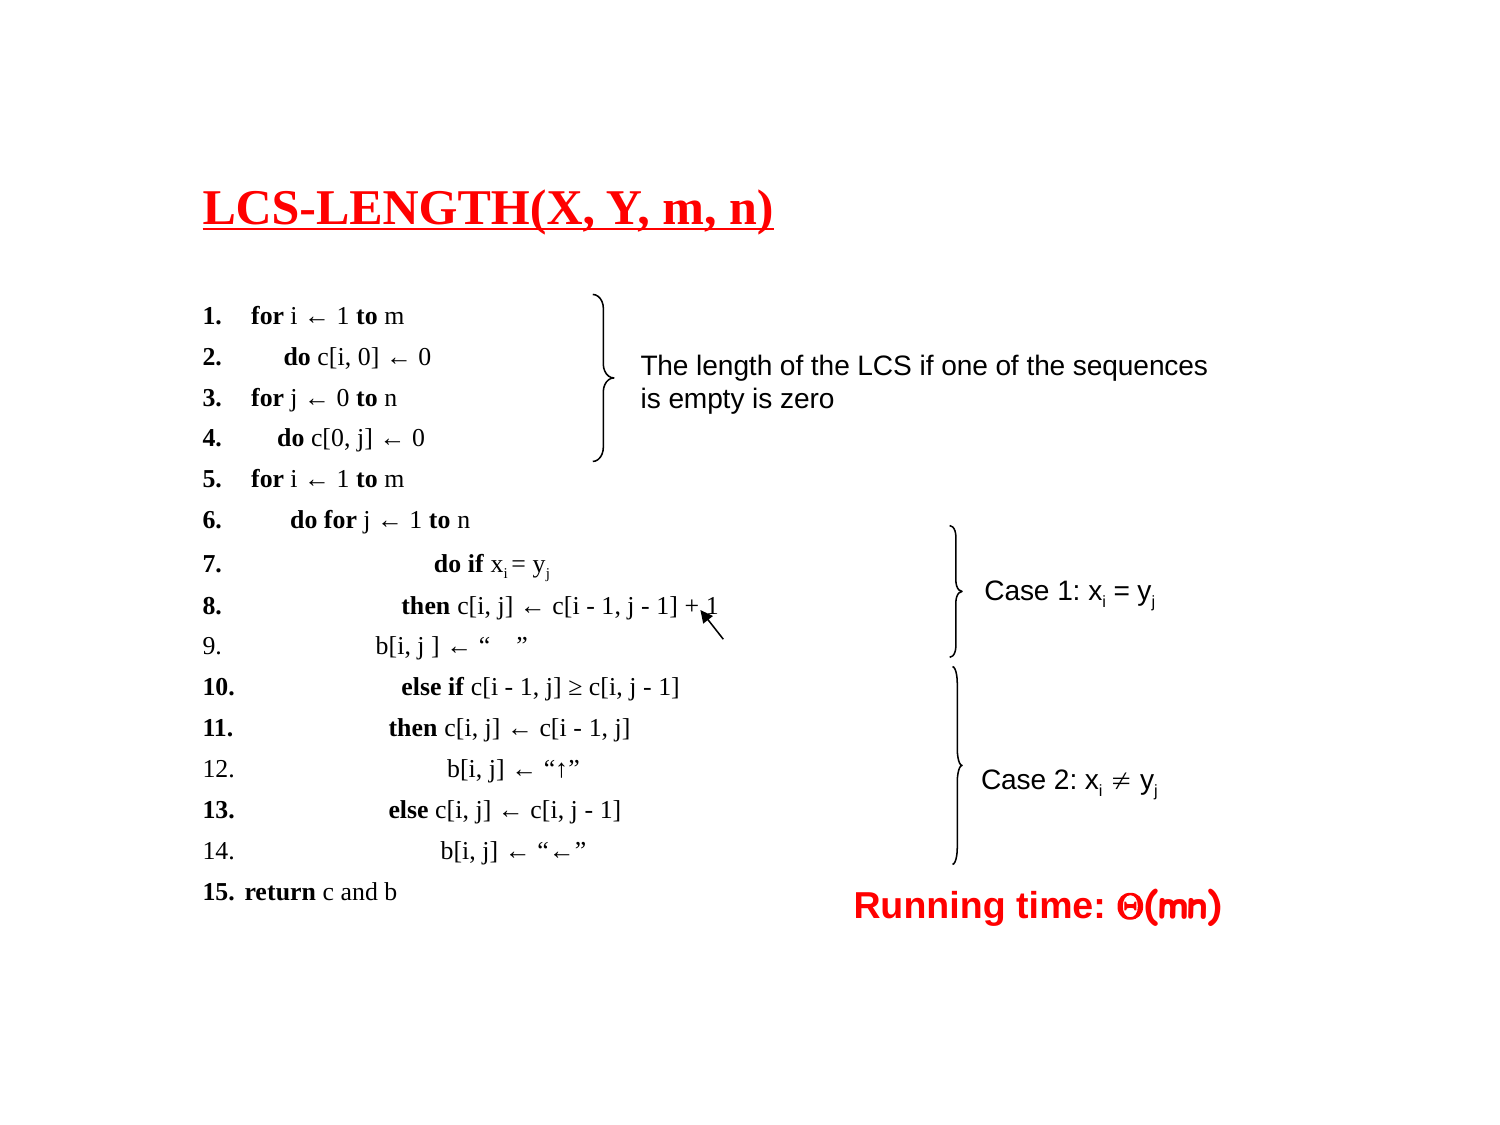

LCS-LENGTH(X, Y, m, n)
 for i ← 1 to m
      do c[i, 0] ← 0
 for j ← 0 to n
     do c[0, j] ← 0
 for i ← 1 to m
       do for j ← 1 to n
 	          do if xi = yj
 		     then c[i, j] ← c[i - 1, j - 1] + 1
 			 b[i, j ] ← “    ”
 		     else if c[i - 1, j] ≥ c[i, j - 1]
 			   then c[i, j] ← c[i - 1, j]
 			            b[i, j] ← “↑”
 			   else c[i, j] ← c[i, j - 1]
 			           b[i, j] ← “←”
return c and b

The length of the LCS if one of the sequences
is empty is zero

Case 1: xi = yj

Case 2: xi ≠ yj
Running time: Θ(mn)